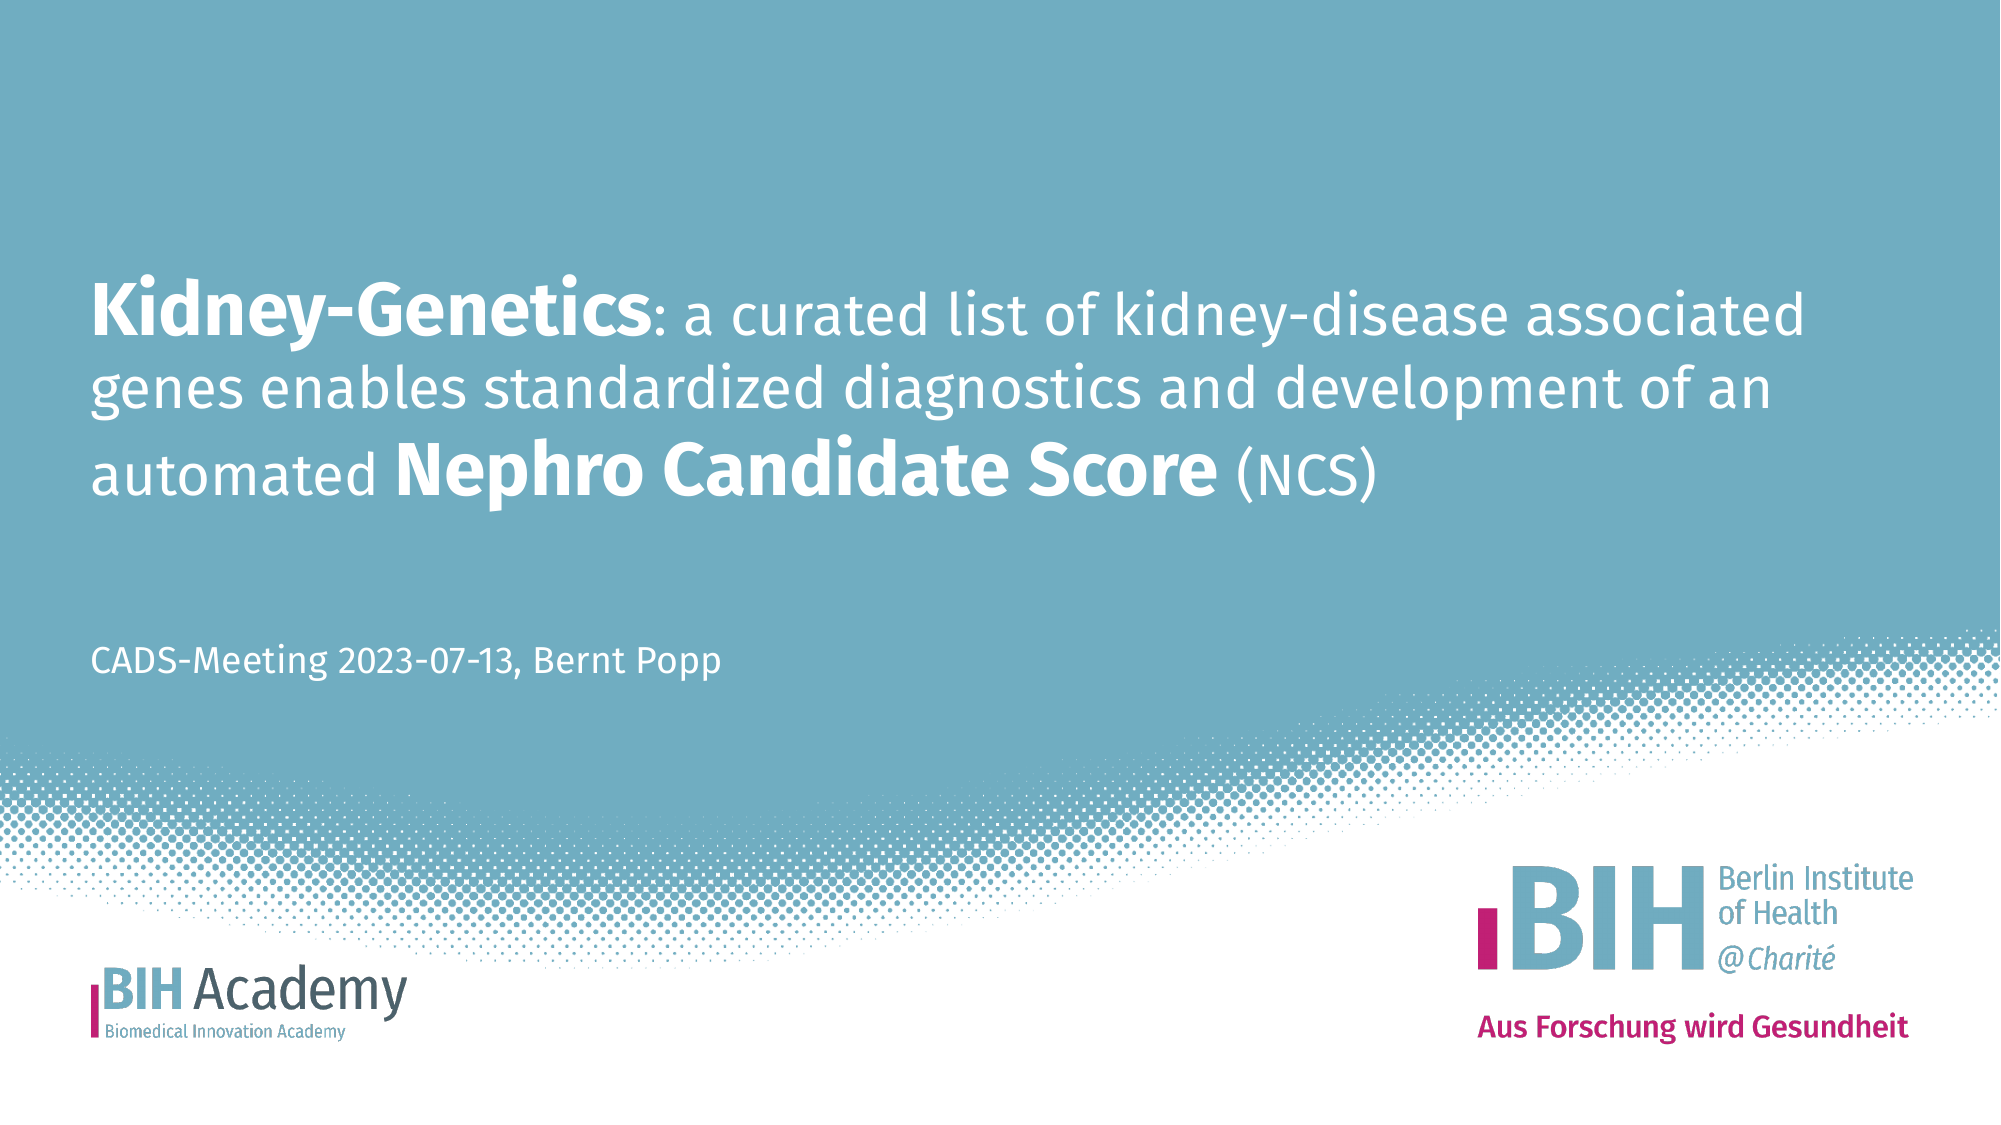

# Kidney-Genetics: a curated list of kidney-disease associated genes enables standardized diagnostics and development of an automated Nephro Candidate Score (NCS)
CADS-Meeting 2023-07-13, Bernt Popp